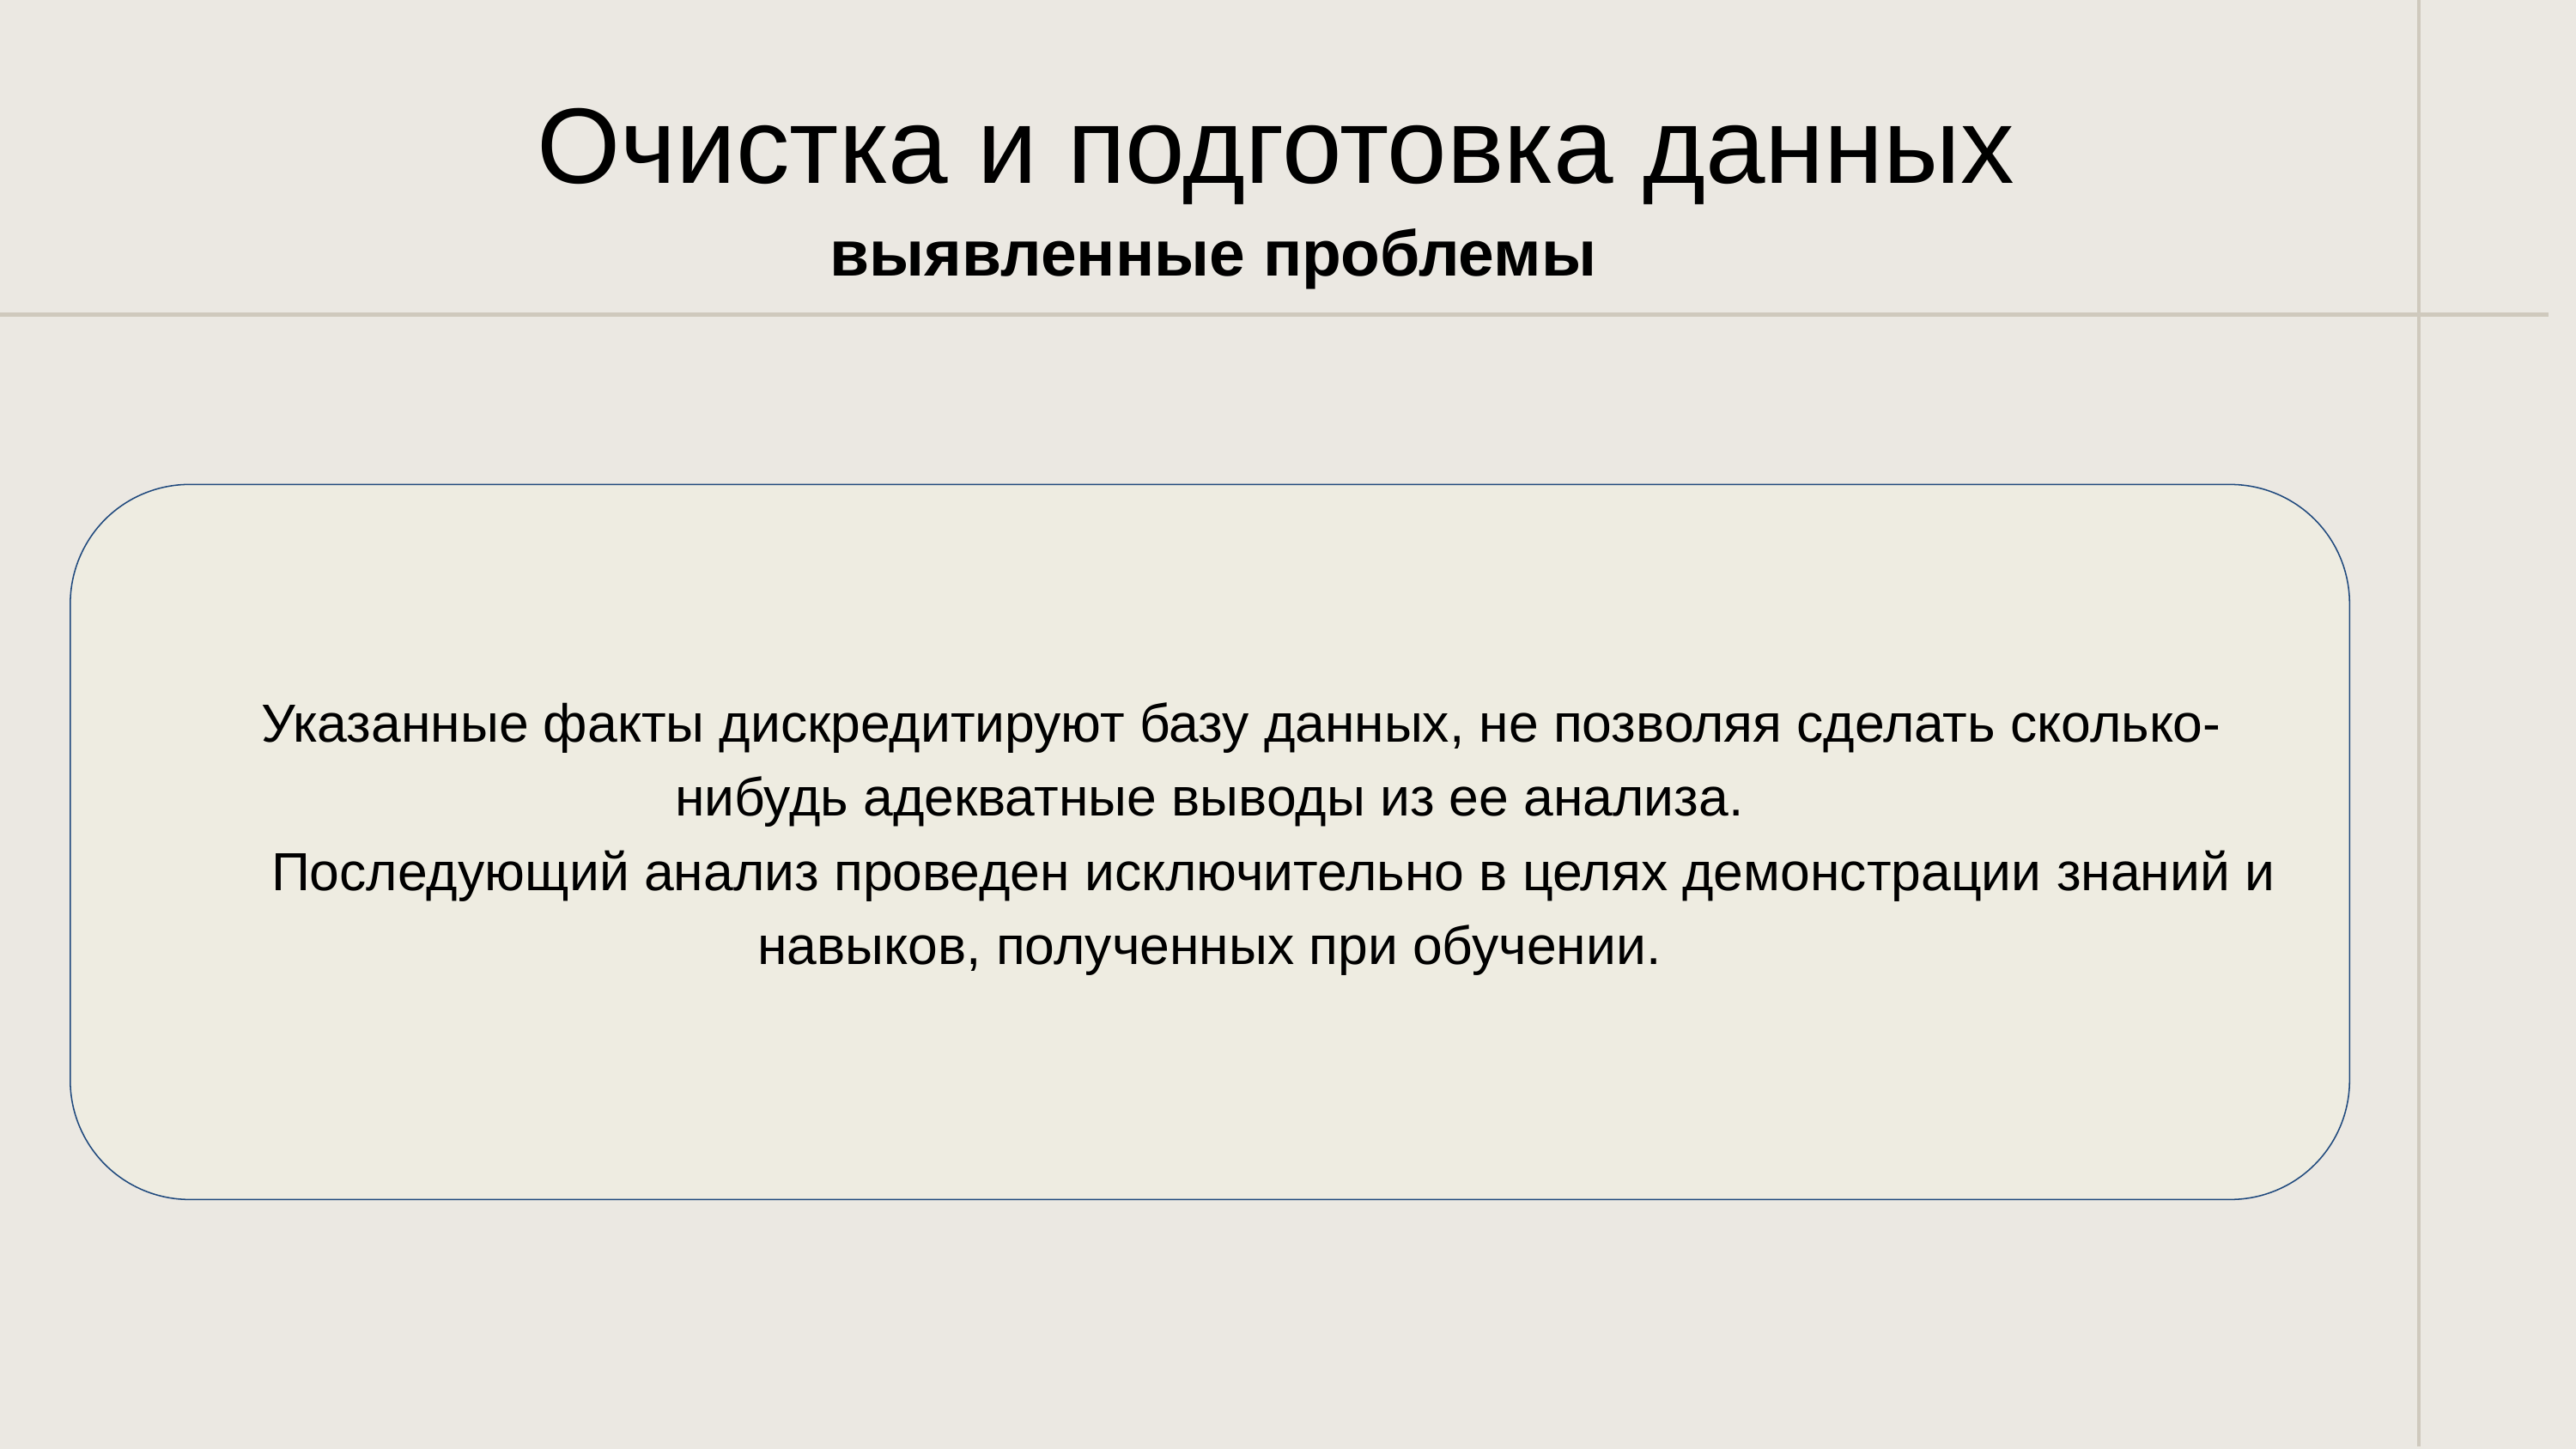

Очистка и подготовка данных
  выявленные проблемы
Указанные факты дискредитируют базу данных, не позволяя сделать сколько-нибудь адекватные выводы из ее анализа.
 	Последующий анализ проведен исключительно в целях демонстрации знаний и навыков, полученных при обучении.